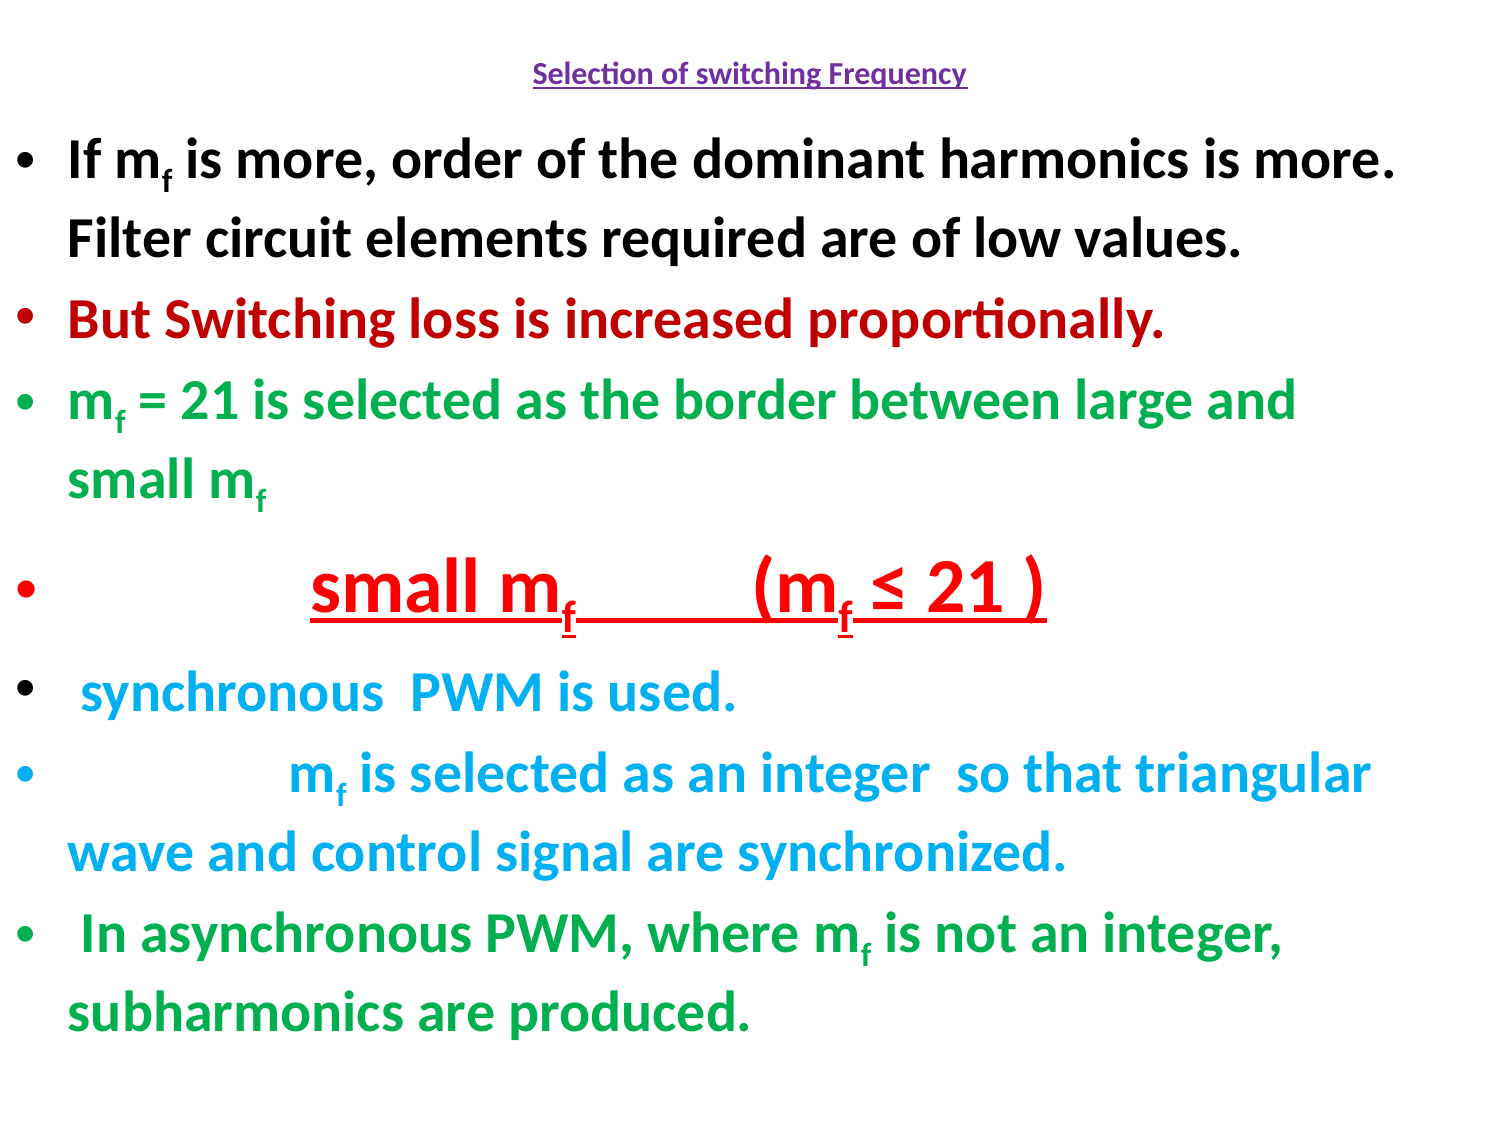

# Selection of switching Frequency
If mf is more, order of the dominant harmonics is more.  Filter circuit elements required are of low values.
But Switching loss is increased proportionally.
mf = 21 is selected as the border between large and small mf
                 small mf          (mf ≤ 21 )
 synchronous  PWM is used.
                 mf is selected as an integer  so that triangular wave and control signal are synchronized.
 In asynchronous PWM, where mf is not an integer,  subharmonics are produced.